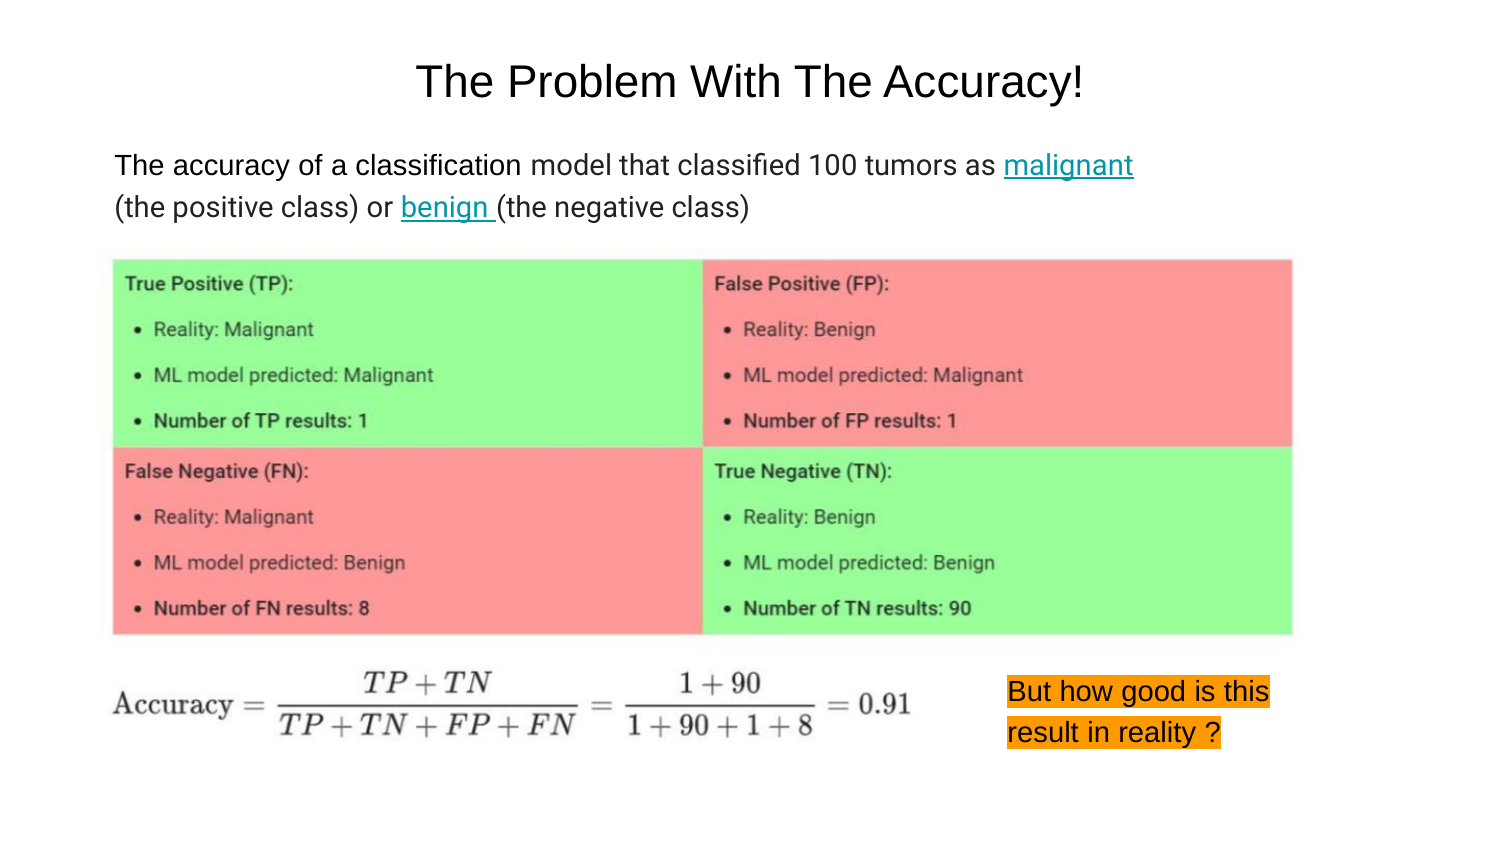

The Problem With The Accuracy!
The accuracy of a classification model that classiﬁed 100 tumors as malignant
(the positive class) or benign (the negative class)
But how good is this
result in reality ?